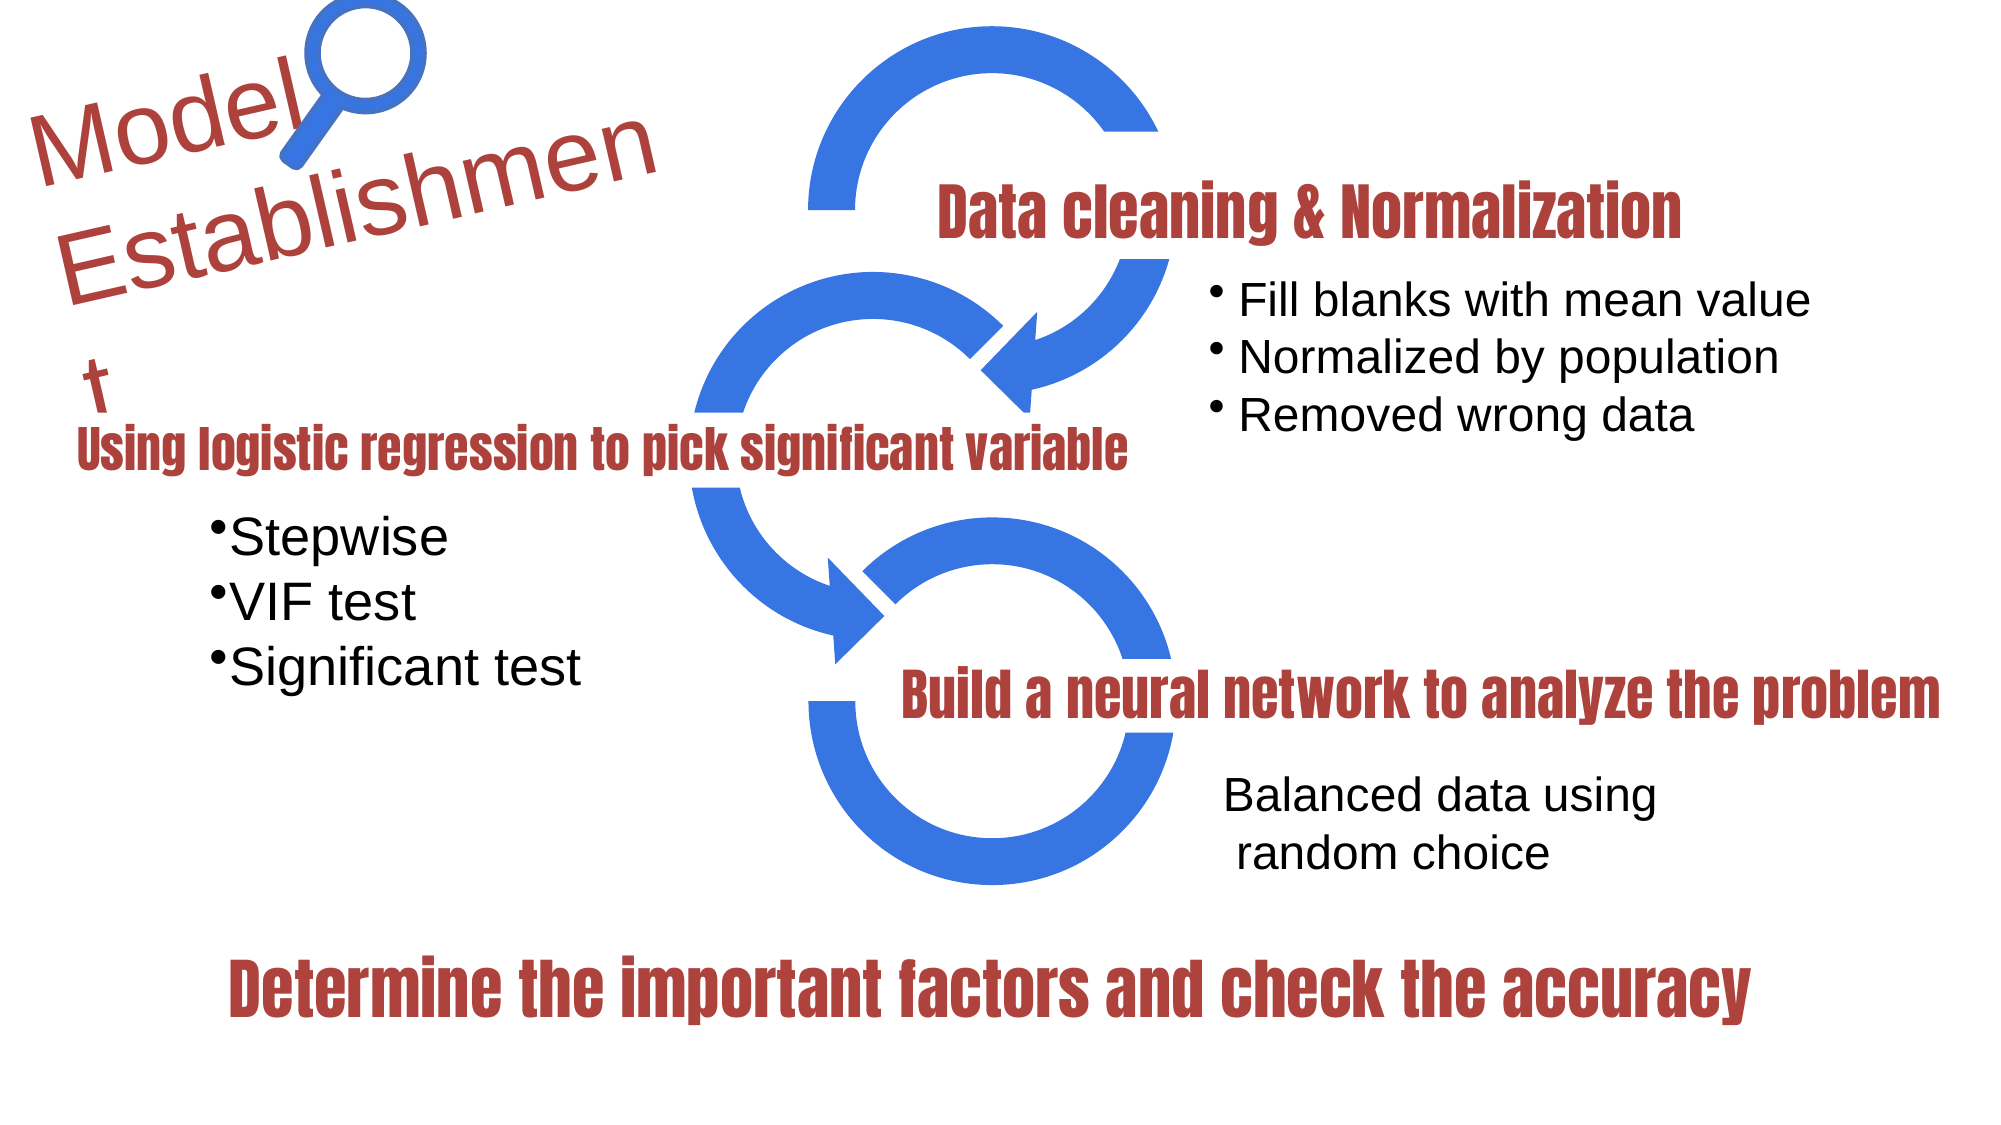

Model
Establishment

Data cleaning & Normalization
Fill blanks with mean value
Normalized by population
Removed wrong data

Using logistic regression to pick significant variable
Stepwise
VIF test
Significant test

Build a neural network to analyze the problem
Balanced data using
 random choice

Determine the important factors and check the accuracy